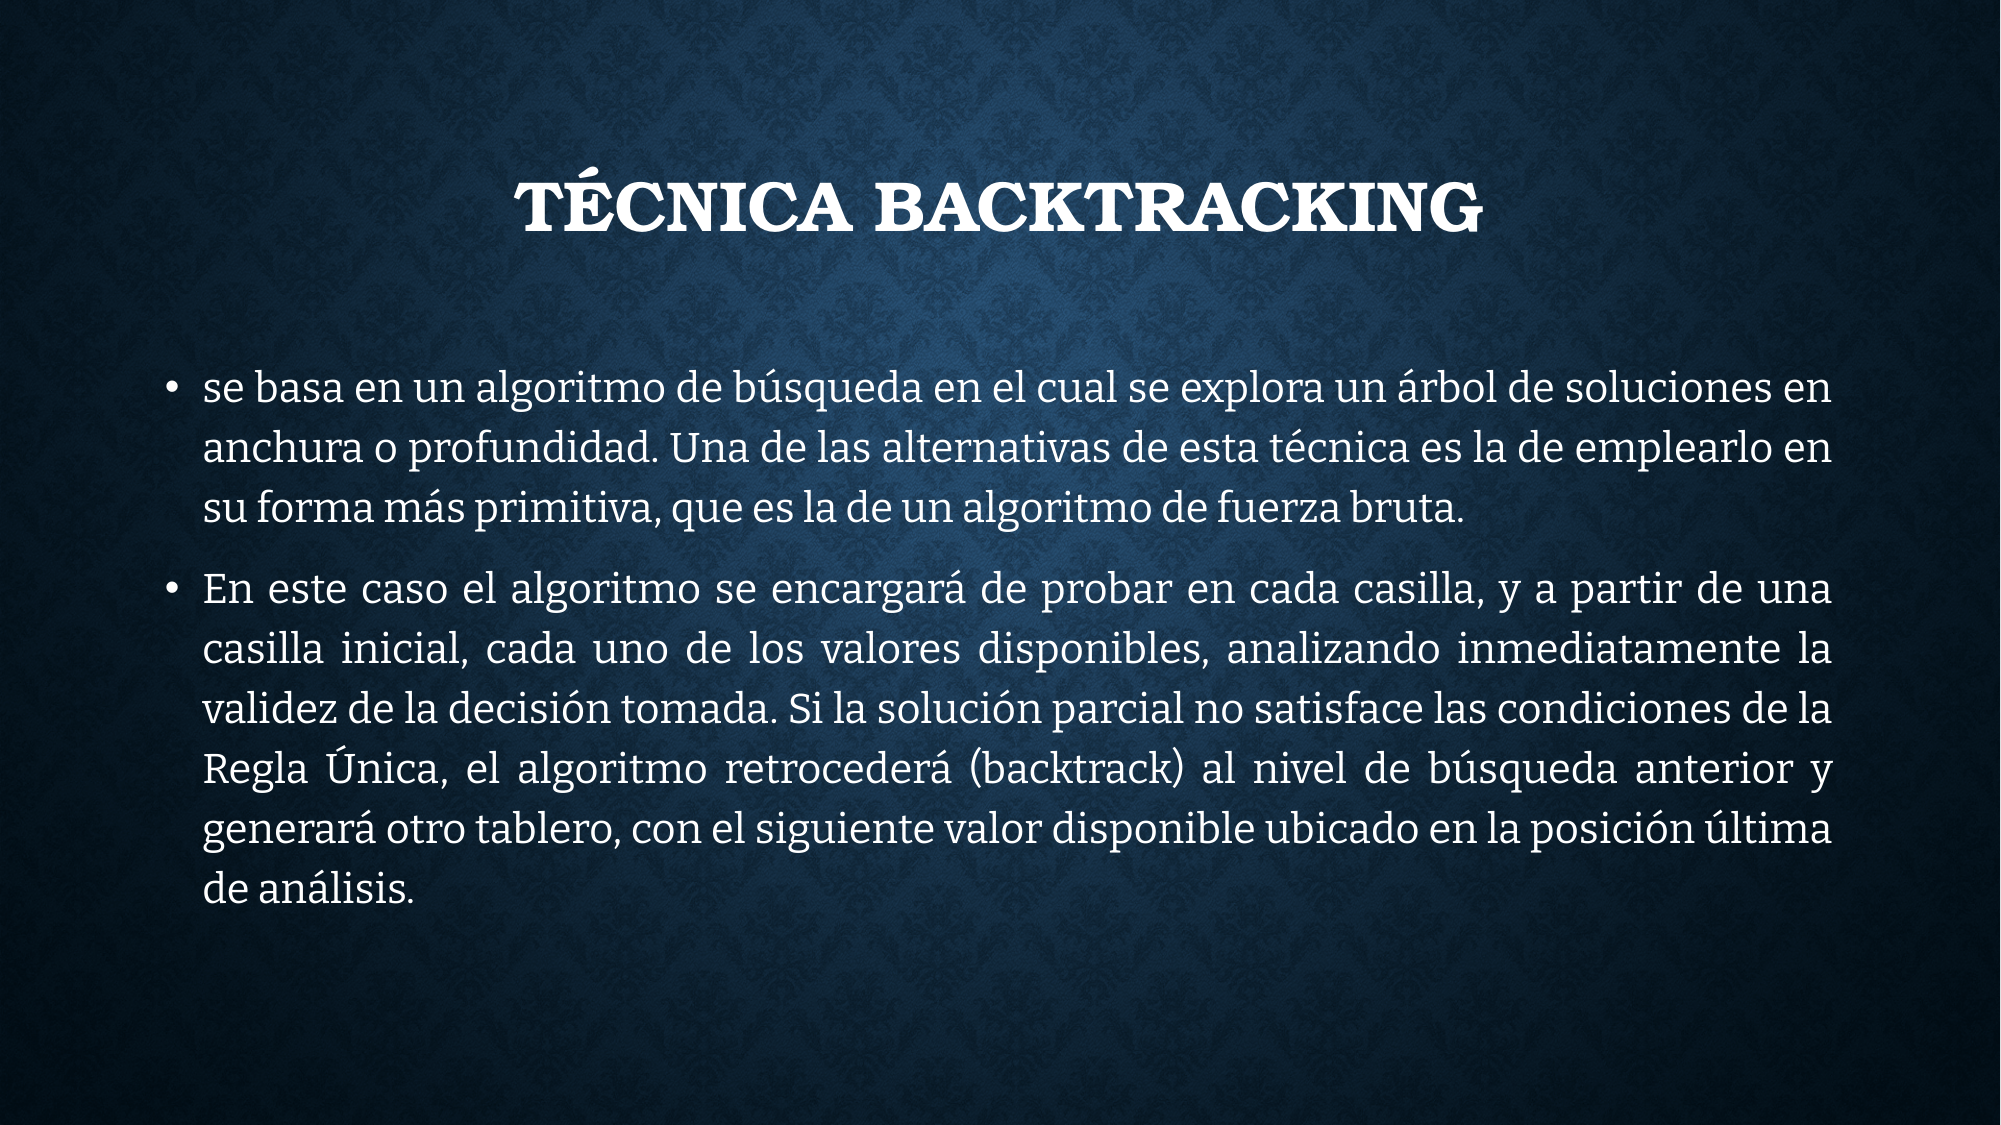

# Técnica Backtracking
se basa en un algoritmo de búsqueda en el cual se explora un árbol de soluciones en anchura o profundidad. Una de las alternativas de esta técnica es la de emplearlo en su forma más primitiva, que es la de un algoritmo de fuerza bruta.
En este caso el algoritmo se encargará de probar en cada casilla, y a partir de una casilla inicial, cada uno de los valores disponibles, analizando inmediatamente la validez de la decisión tomada. Si la solución parcial no satisface las condiciones de la Regla Única, el algoritmo retrocederá (backtrack) al nivel de búsqueda anterior y generará otro tablero, con el siguiente valor disponible ubicado en la posición última de análisis.